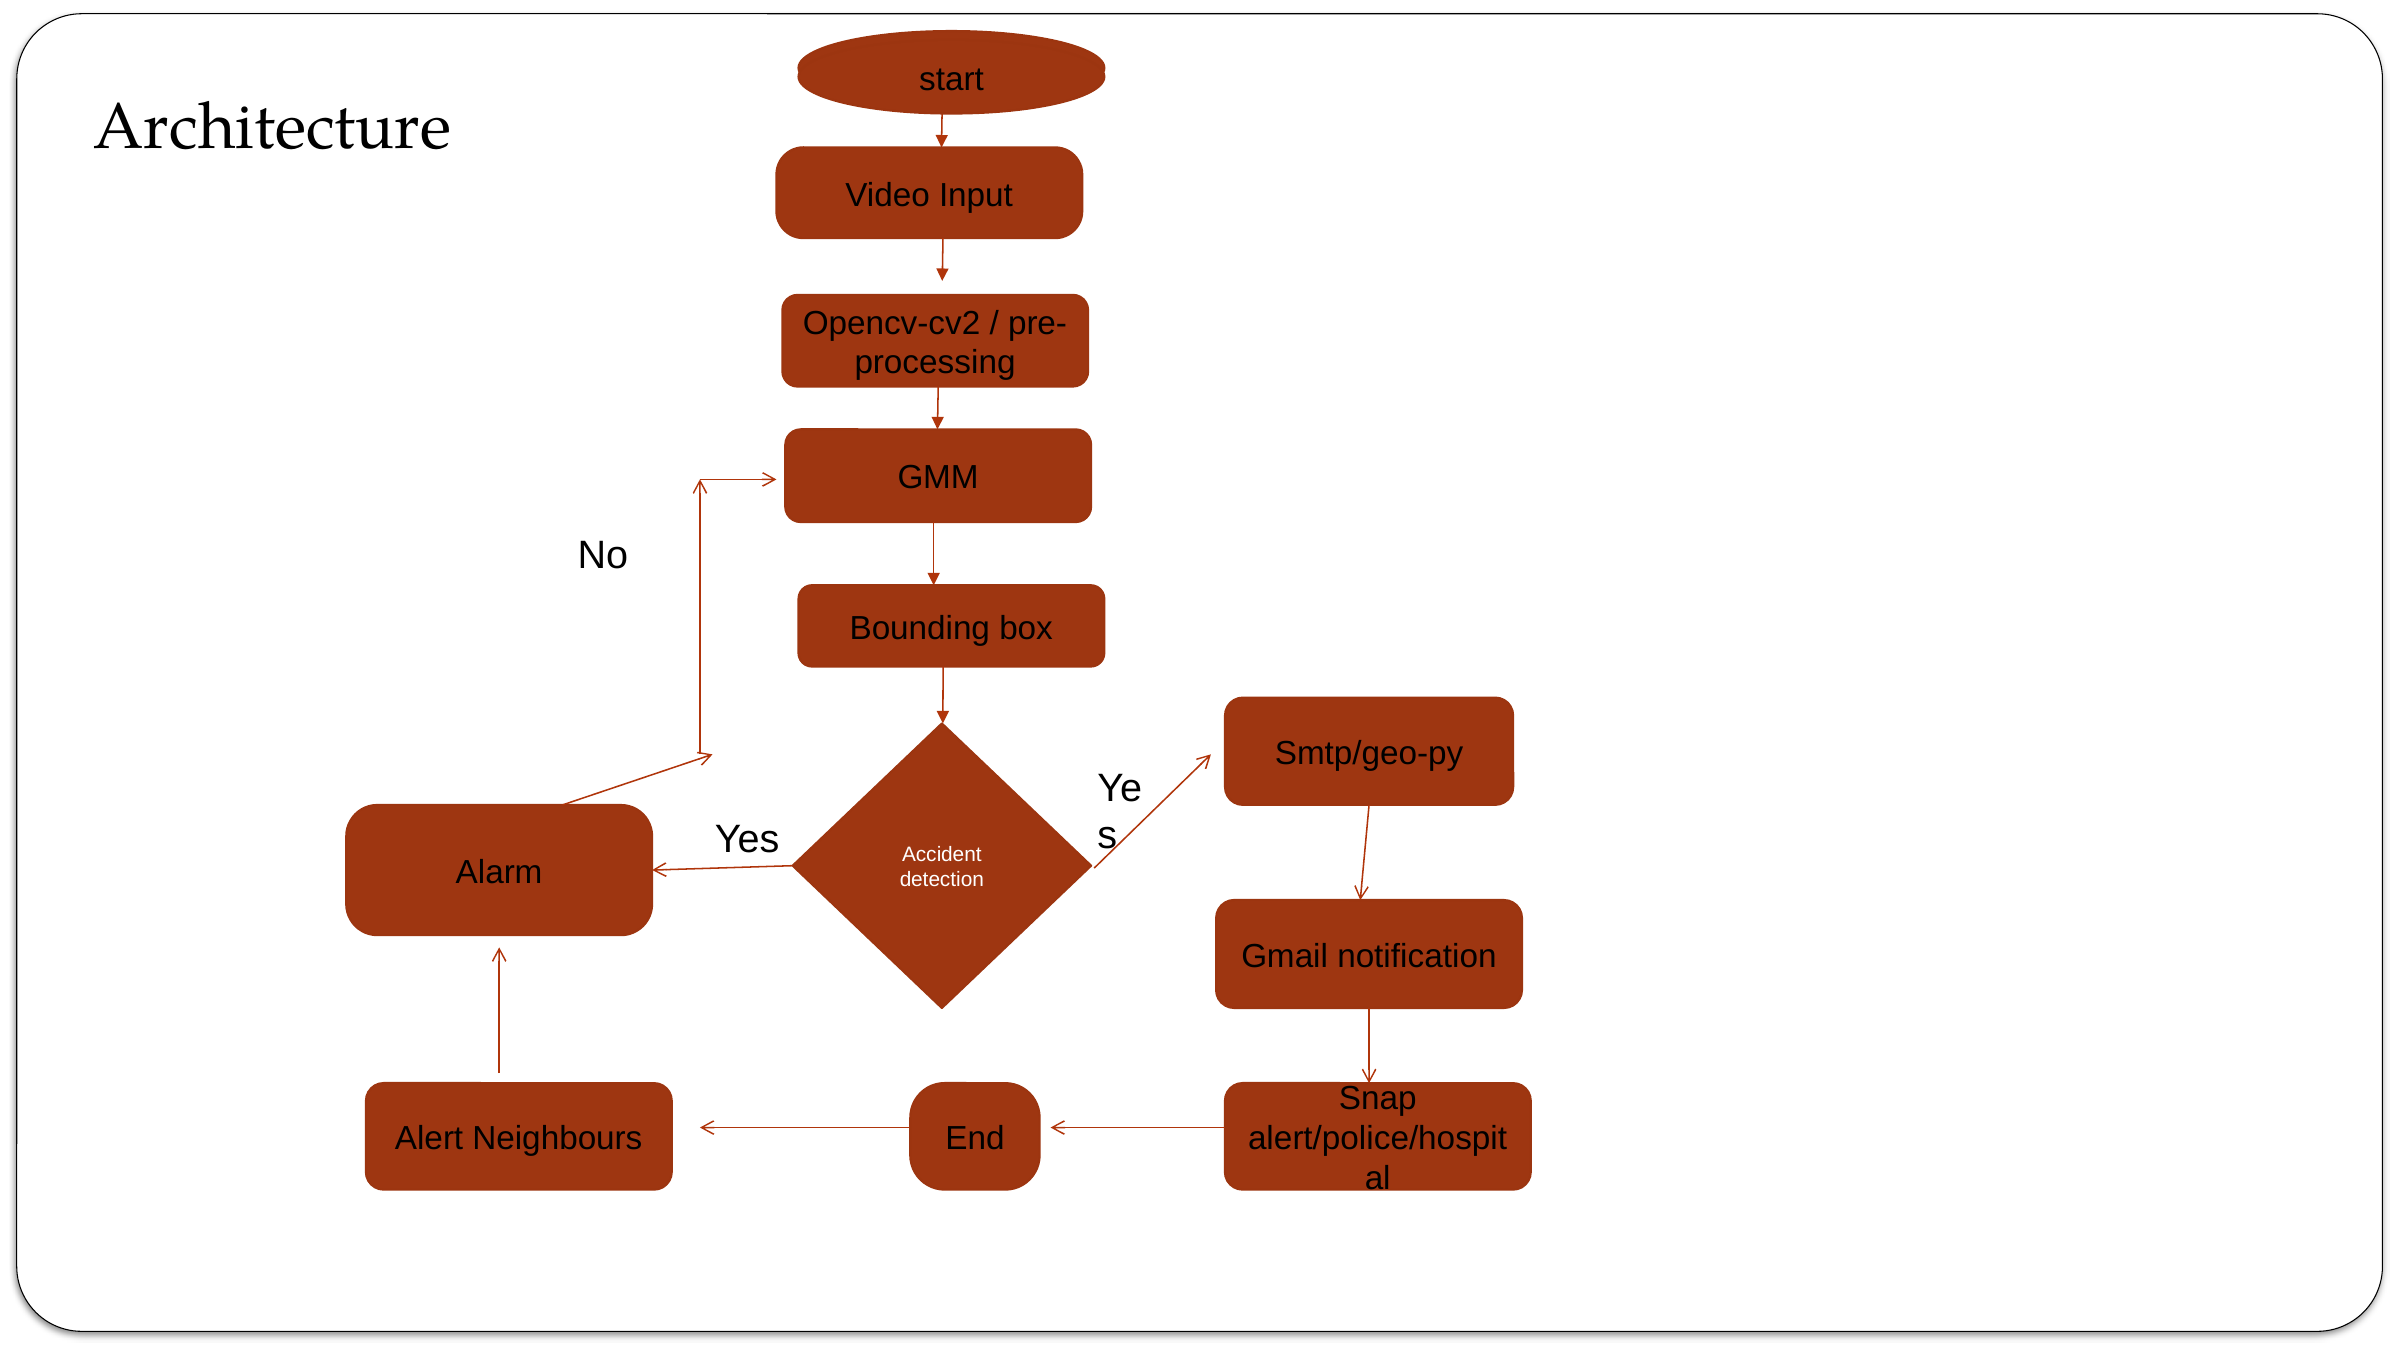

start
start
Architecture

Video Input
Opencv-cv2 / pre-processing
GMM
No
Bounding box
Smtp/geo-py
Accident detection
Yes
Alarm
Yes
Gmail notification
Alert Neighbours
End
Snap alert/police/hospital